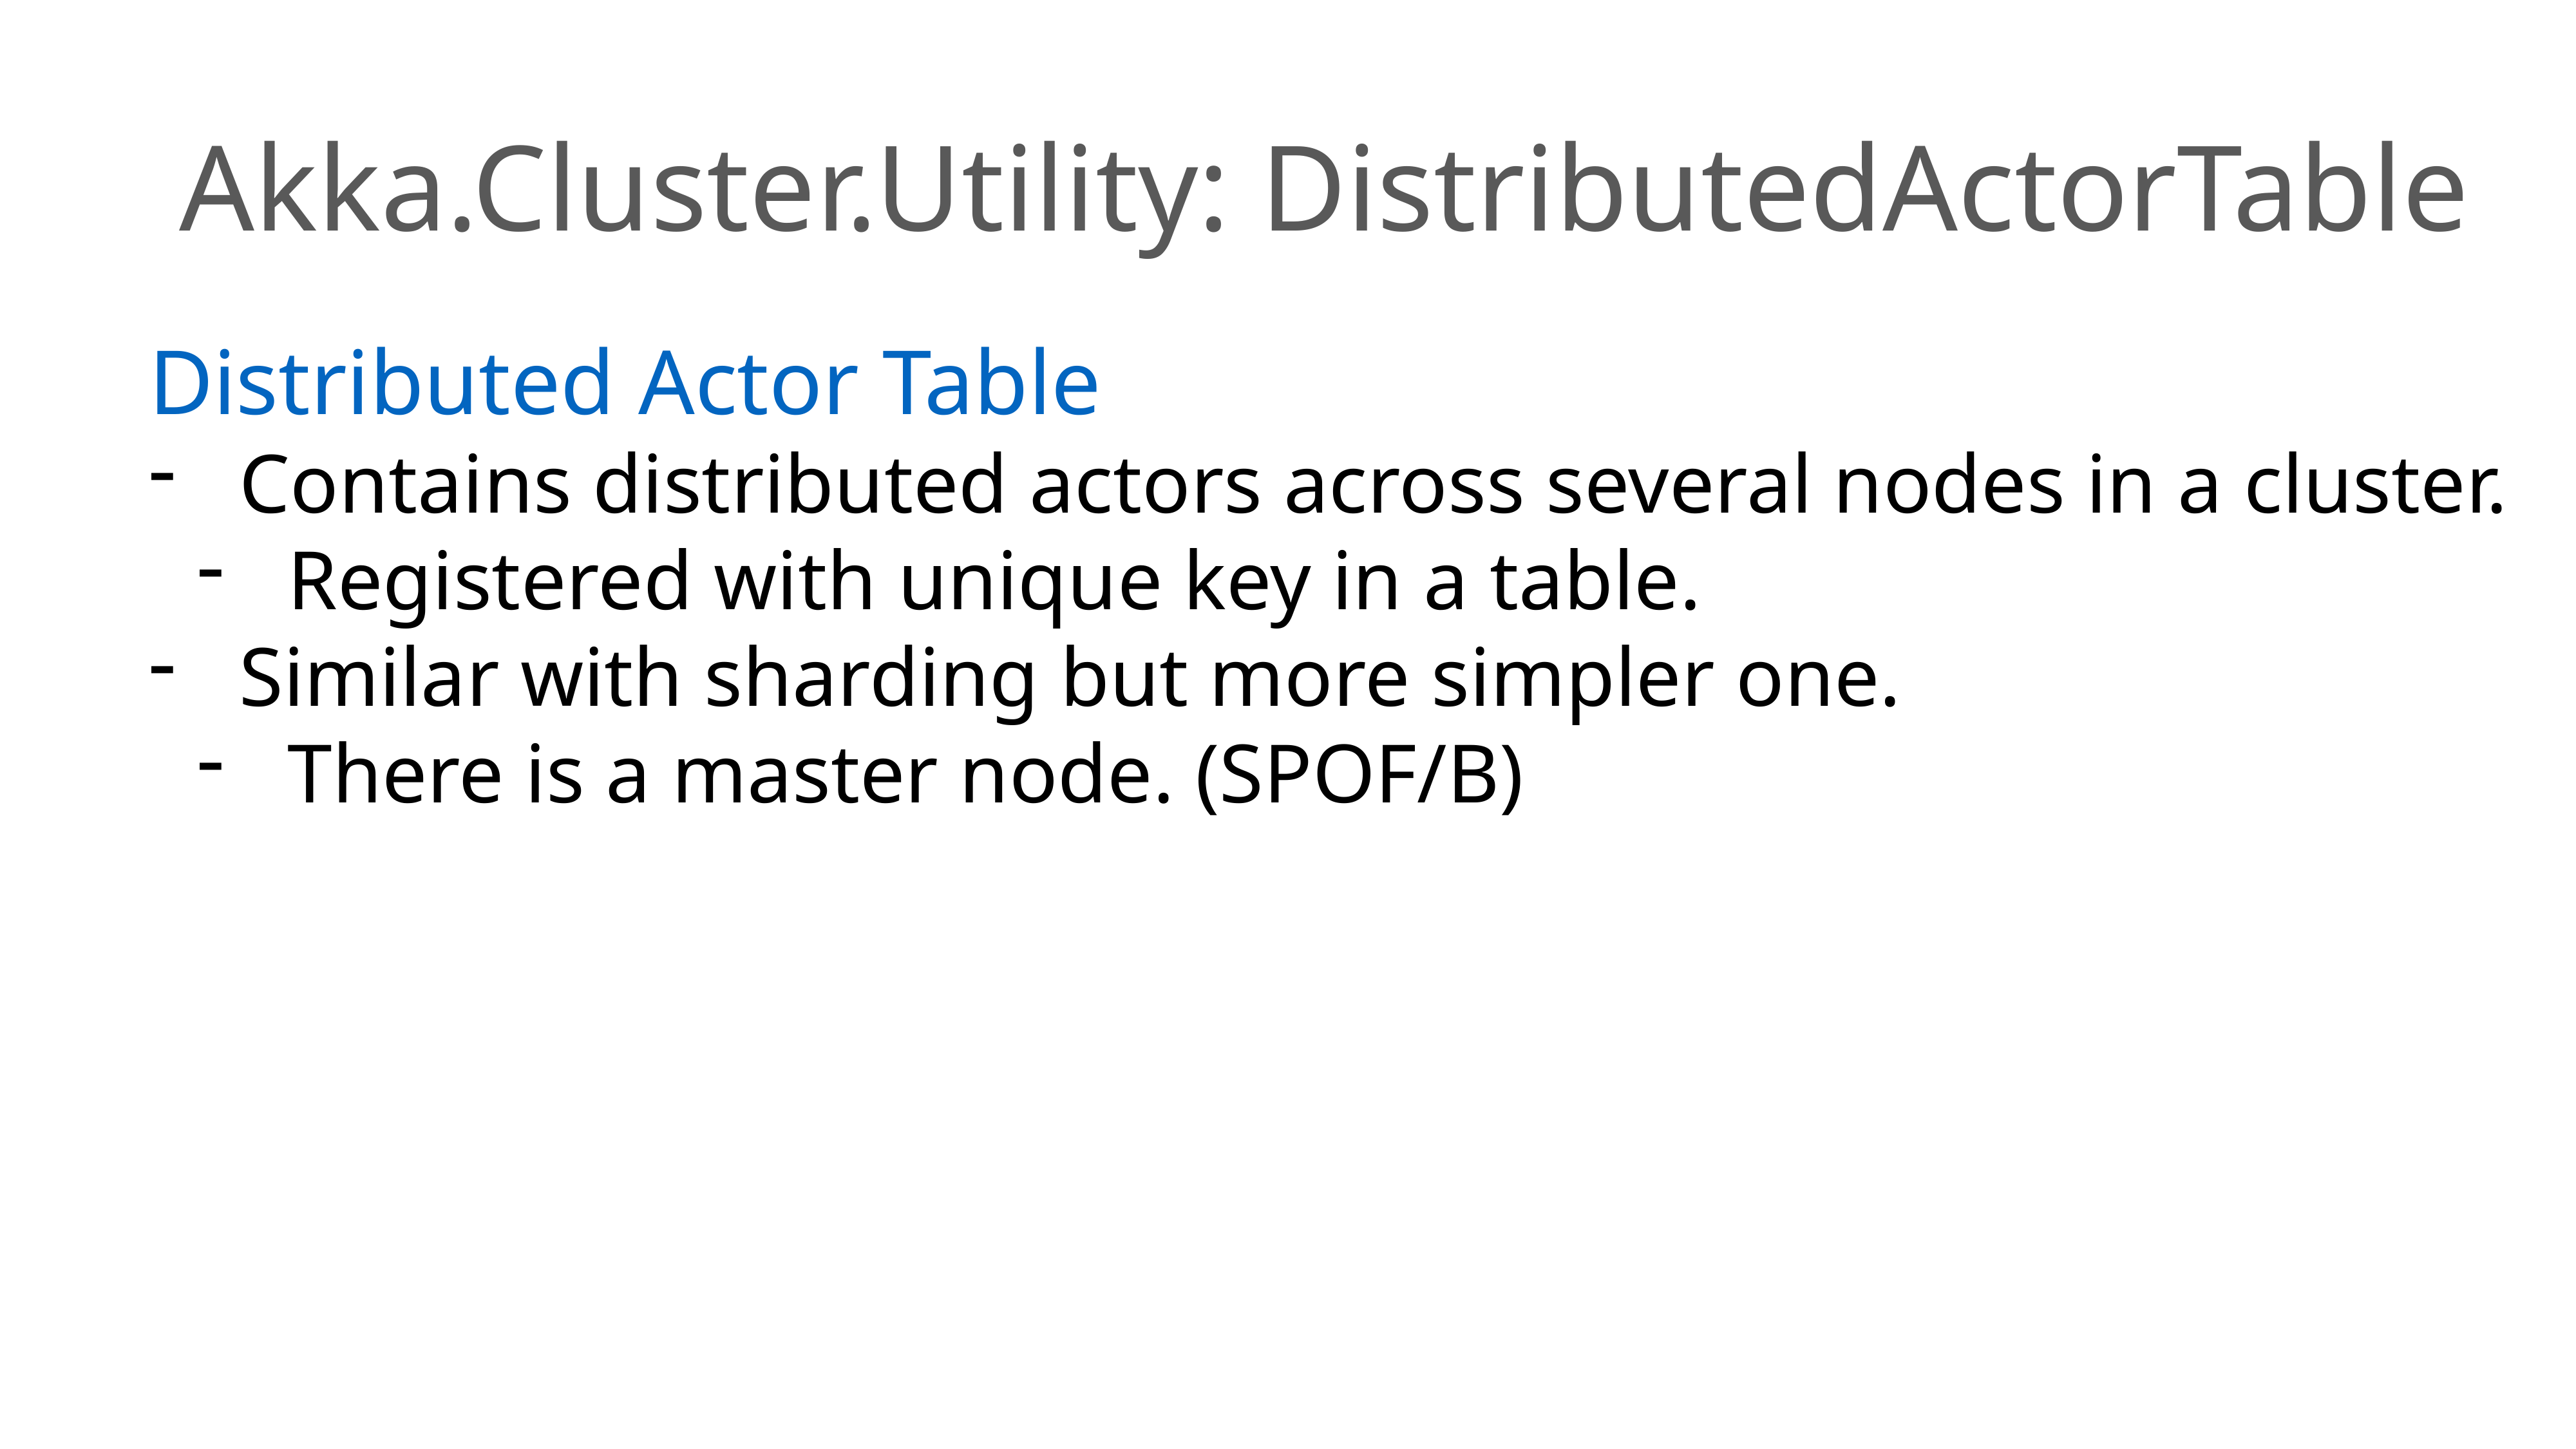

Akka.Cluster.Utility: DistributedActorTable
Distributed Actor Table
Contains distributed actors across several nodes in a cluster.
Registered with unique key in a table.
Similar with sharding but more simpler one.
There is a master node. (SPOF/B)